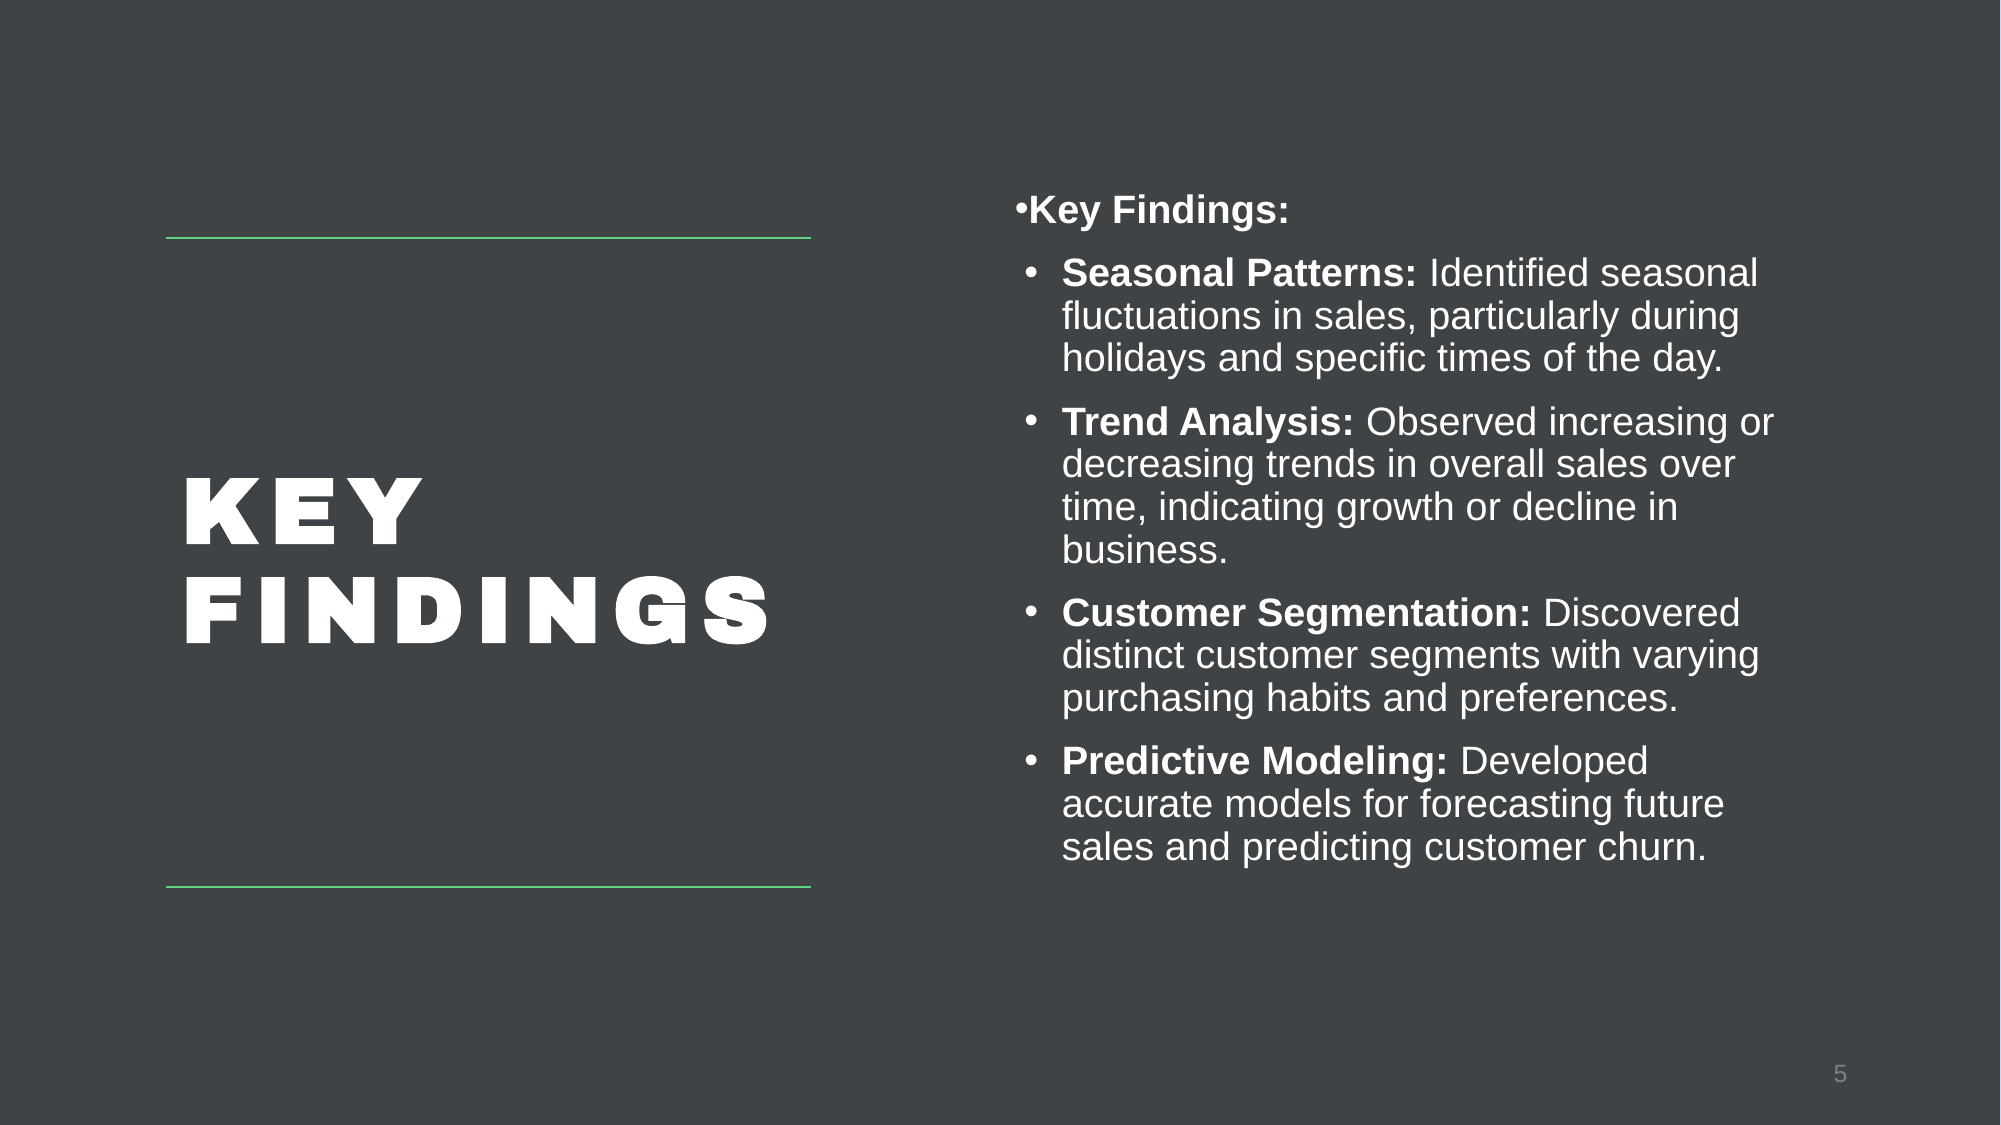

Key Findings:
Seasonal Patterns: Identified seasonal fluctuations in sales, particularly during holidays and specific times of the day.
Trend Analysis: Observed increasing or decreasing trends in overall sales over time, indicating growth or decline in business.
Customer Segmentation: Discovered distinct customer segments with varying purchasing habits and preferences.
Predictive Modeling: Developed accurate models for forecasting future sales and predicting customer churn.

# Key findings
5